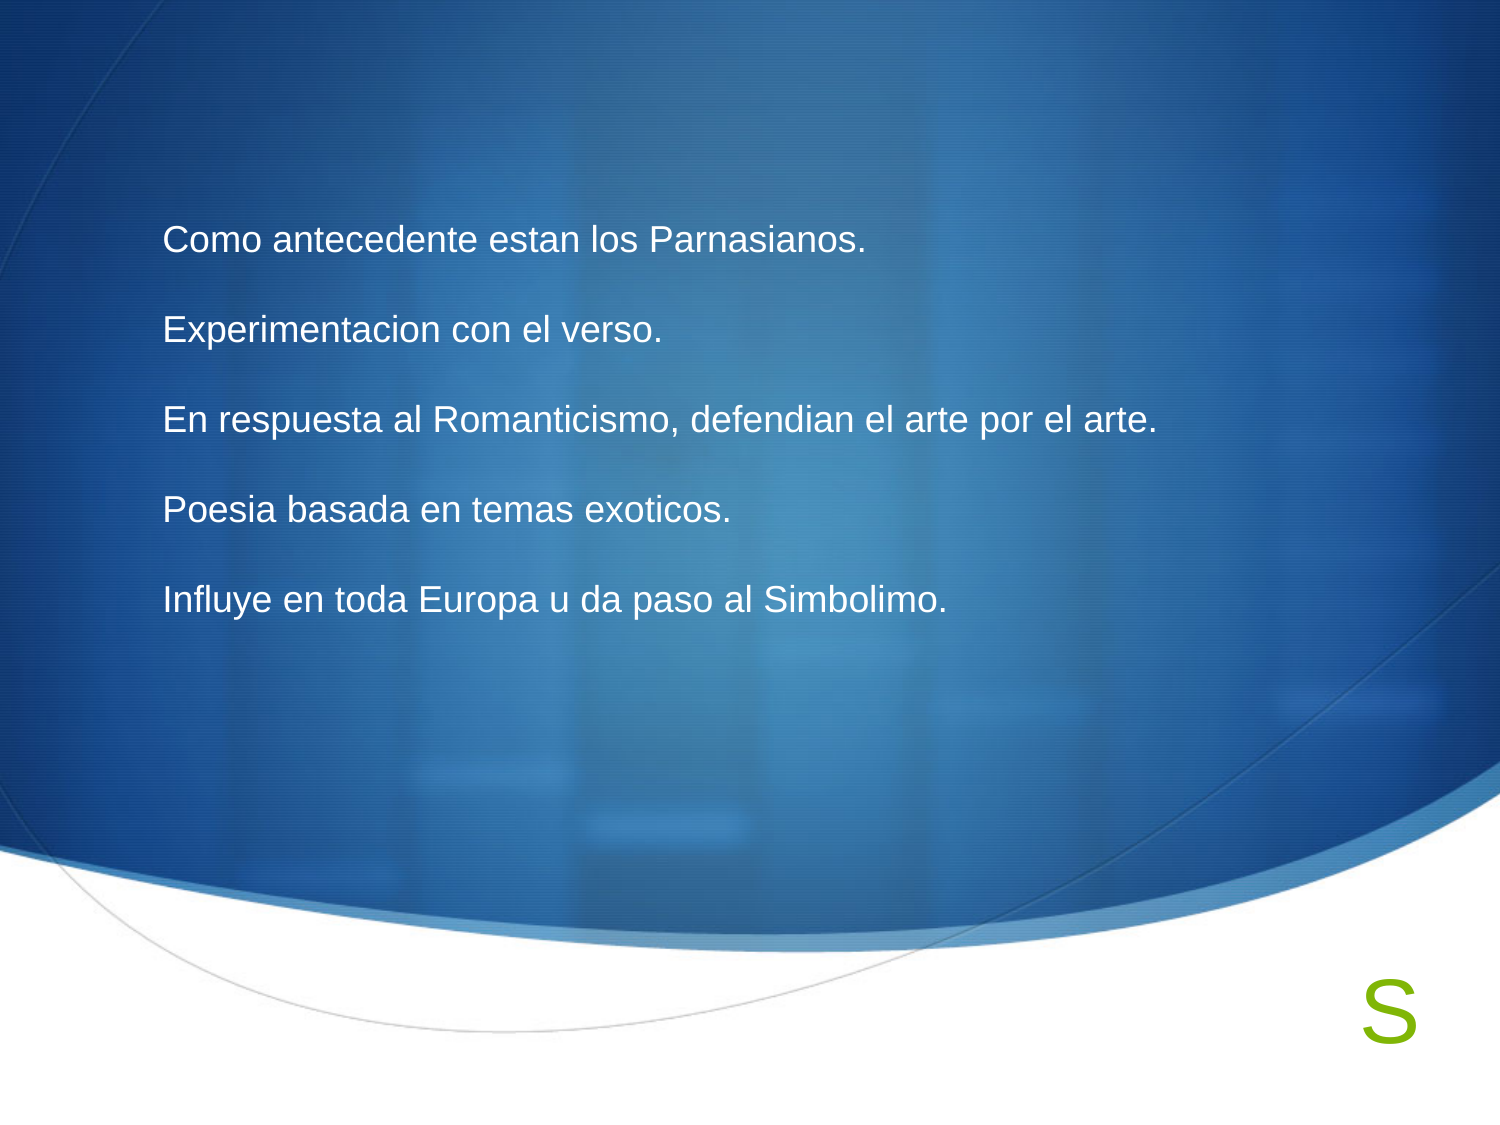

Como antecedente estan los Parnasianos.

Experimentacion con el verso.

En respuesta al Romanticismo, defendian el arte por el arte.

Poesia basada en temas exoticos.

Influye en toda Europa u da paso al Simbolimo.